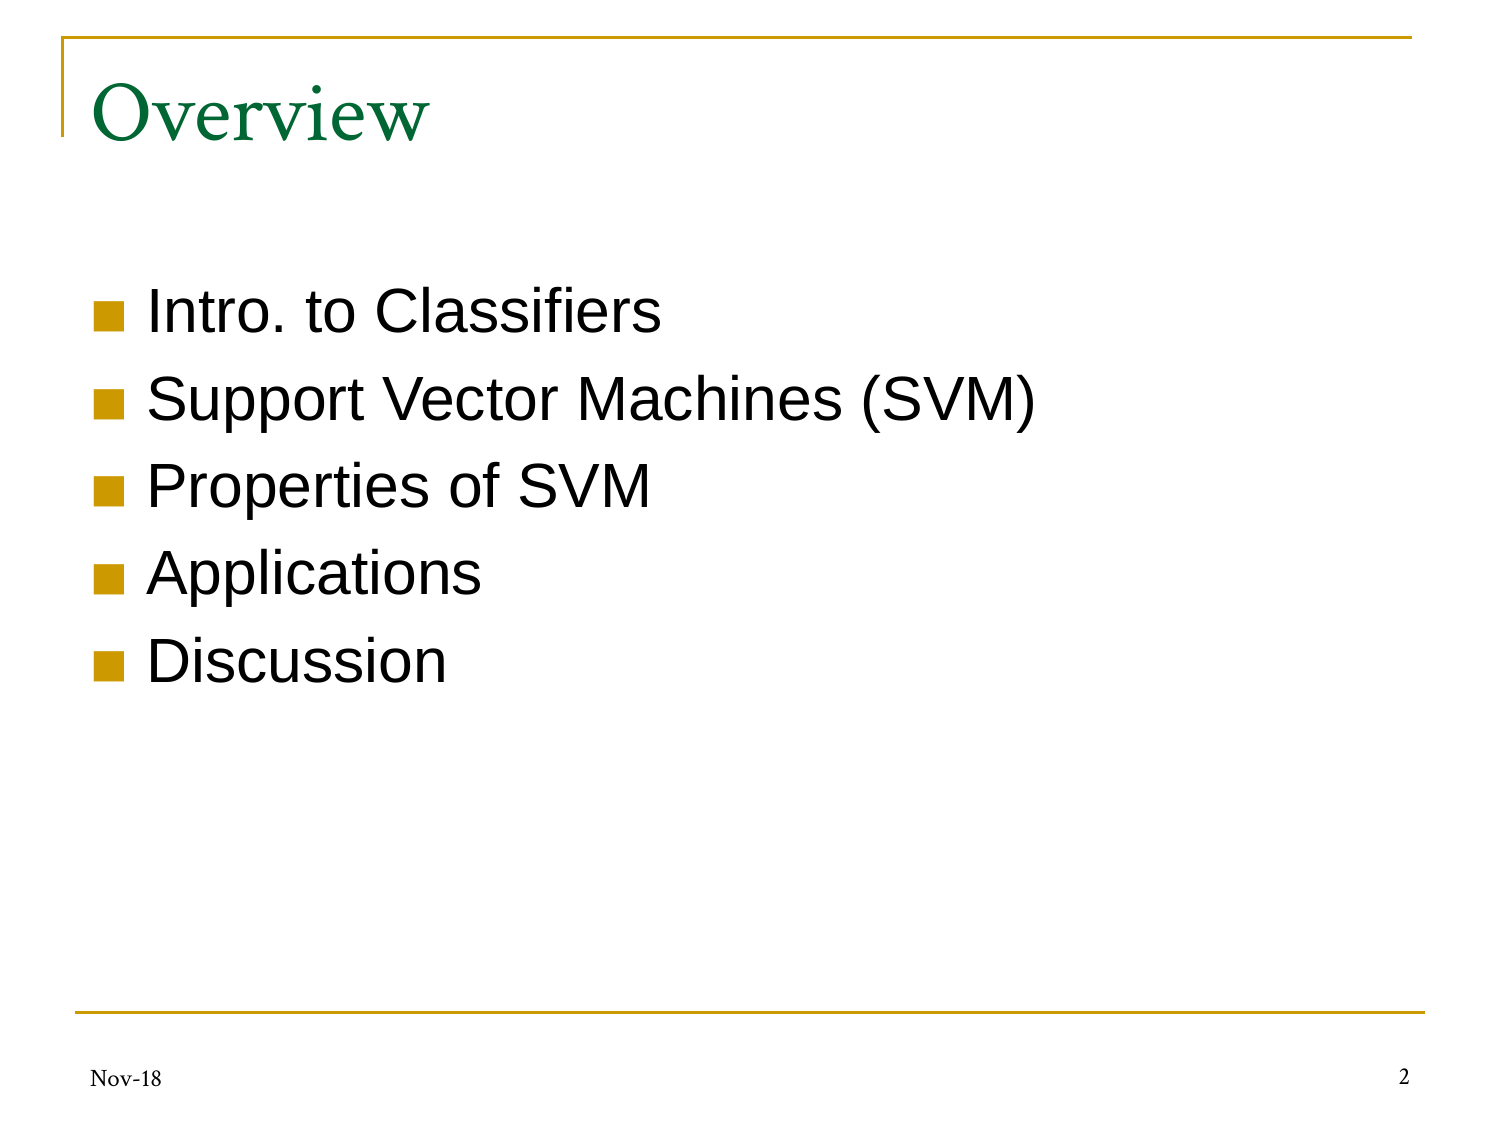

# Overview
Intro. to Classifiers
Support Vector Machines (SVM)
Properties of SVM
Applications
Discussion
Nov-18
2